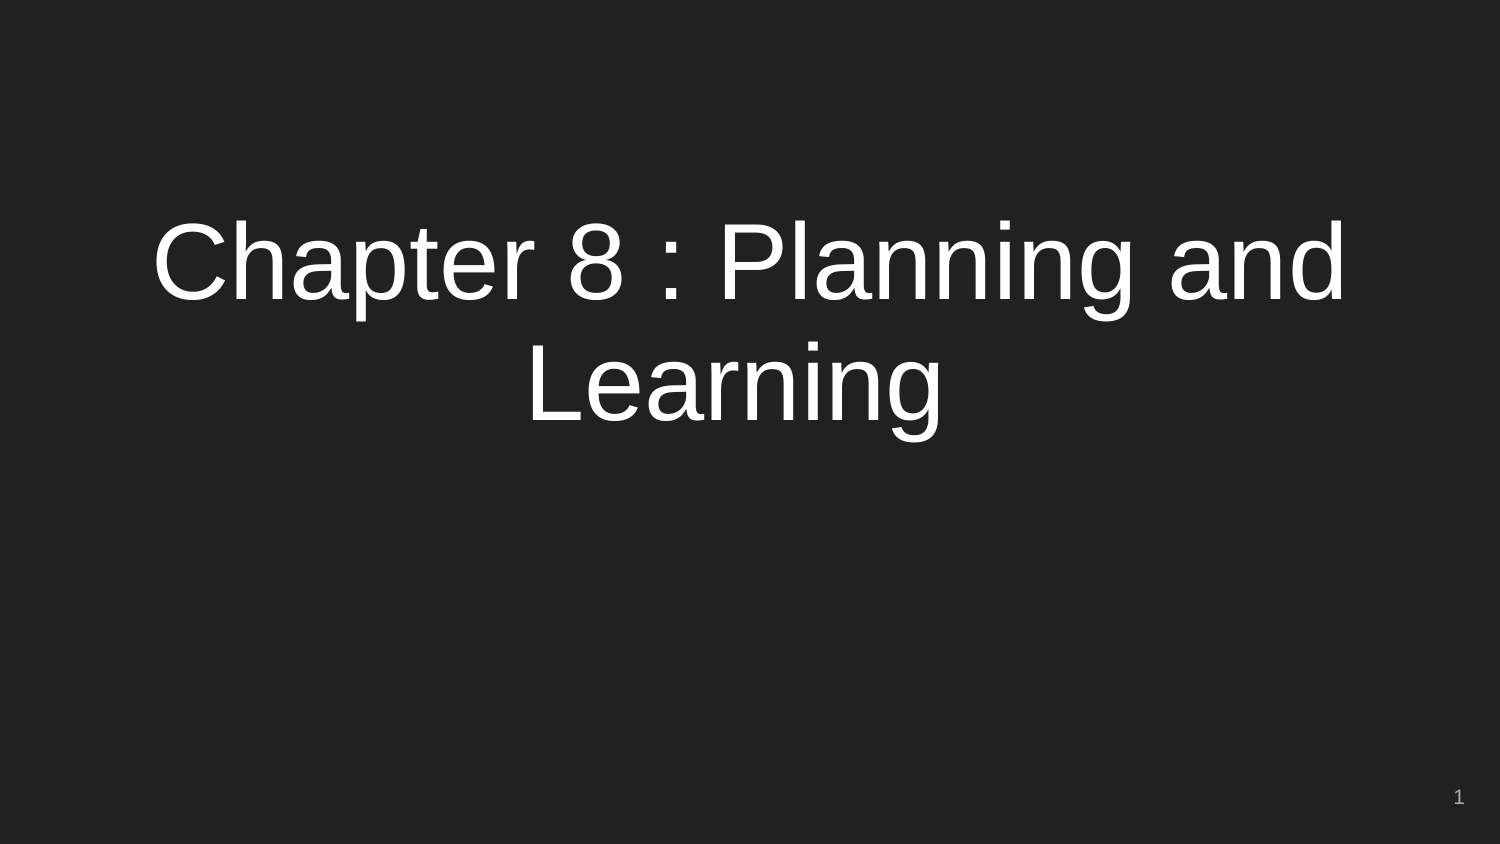

# Chapter 8 : Planning and Learning
1